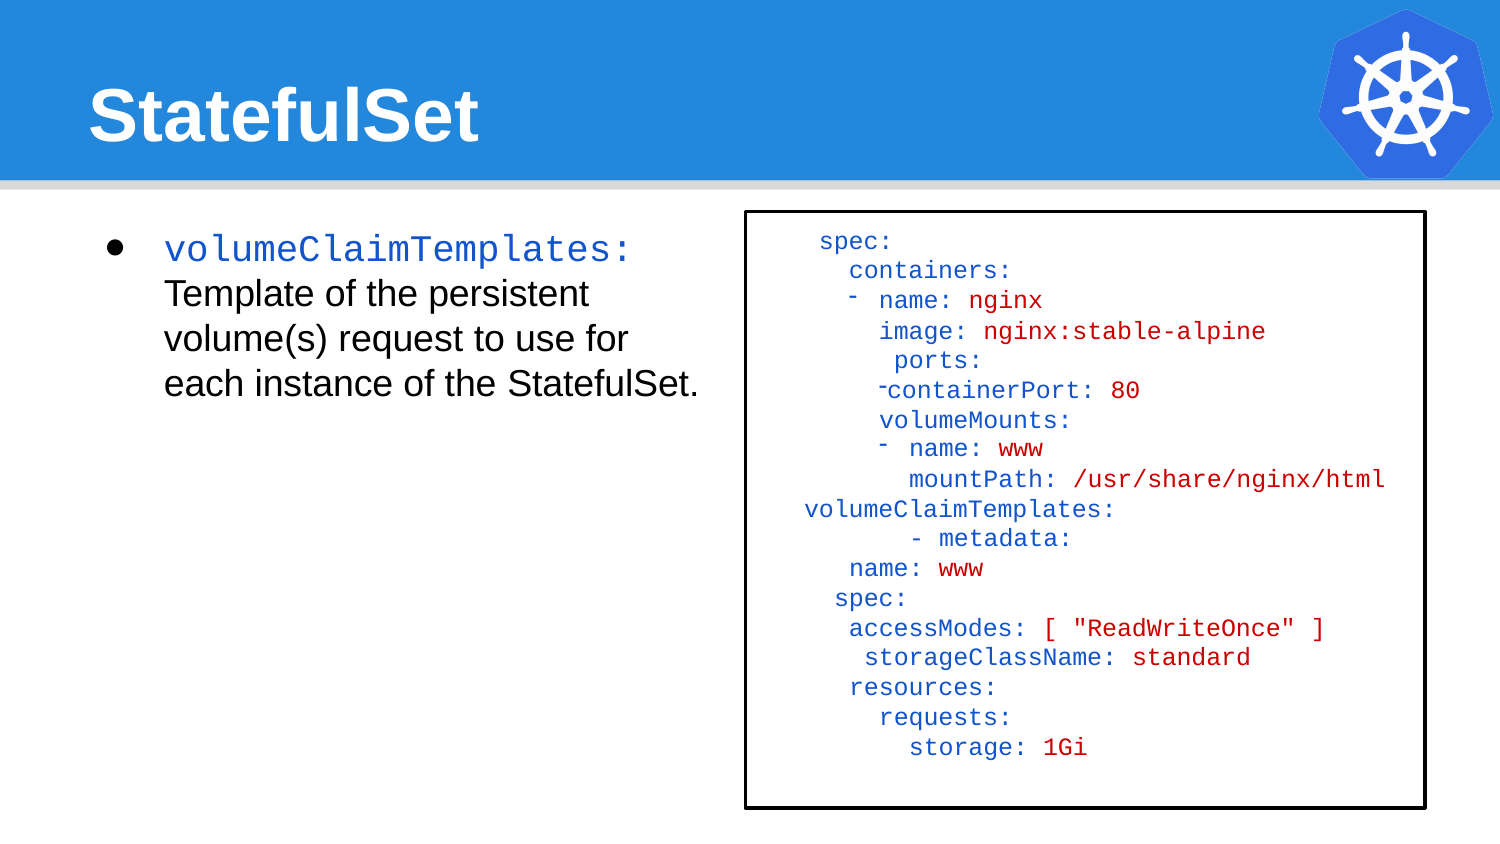

# StatefulSet

volumeClaimTemplates:  Template of the persistent  volume(s) request to use for  each instance of the StatefulSet.
spec:
containers:
name: nginx
image: nginx:stable-alpine  ports:
containerPort: 80  volumeMounts:
name: www
mountPath: /usr/share/nginx/html  volumeClaimTemplates:
- metadata:
name: www  spec:
accessModes: [ "ReadWriteOnce" ]  storageClassName: standard  resources:
requests:  storage: 1Gi